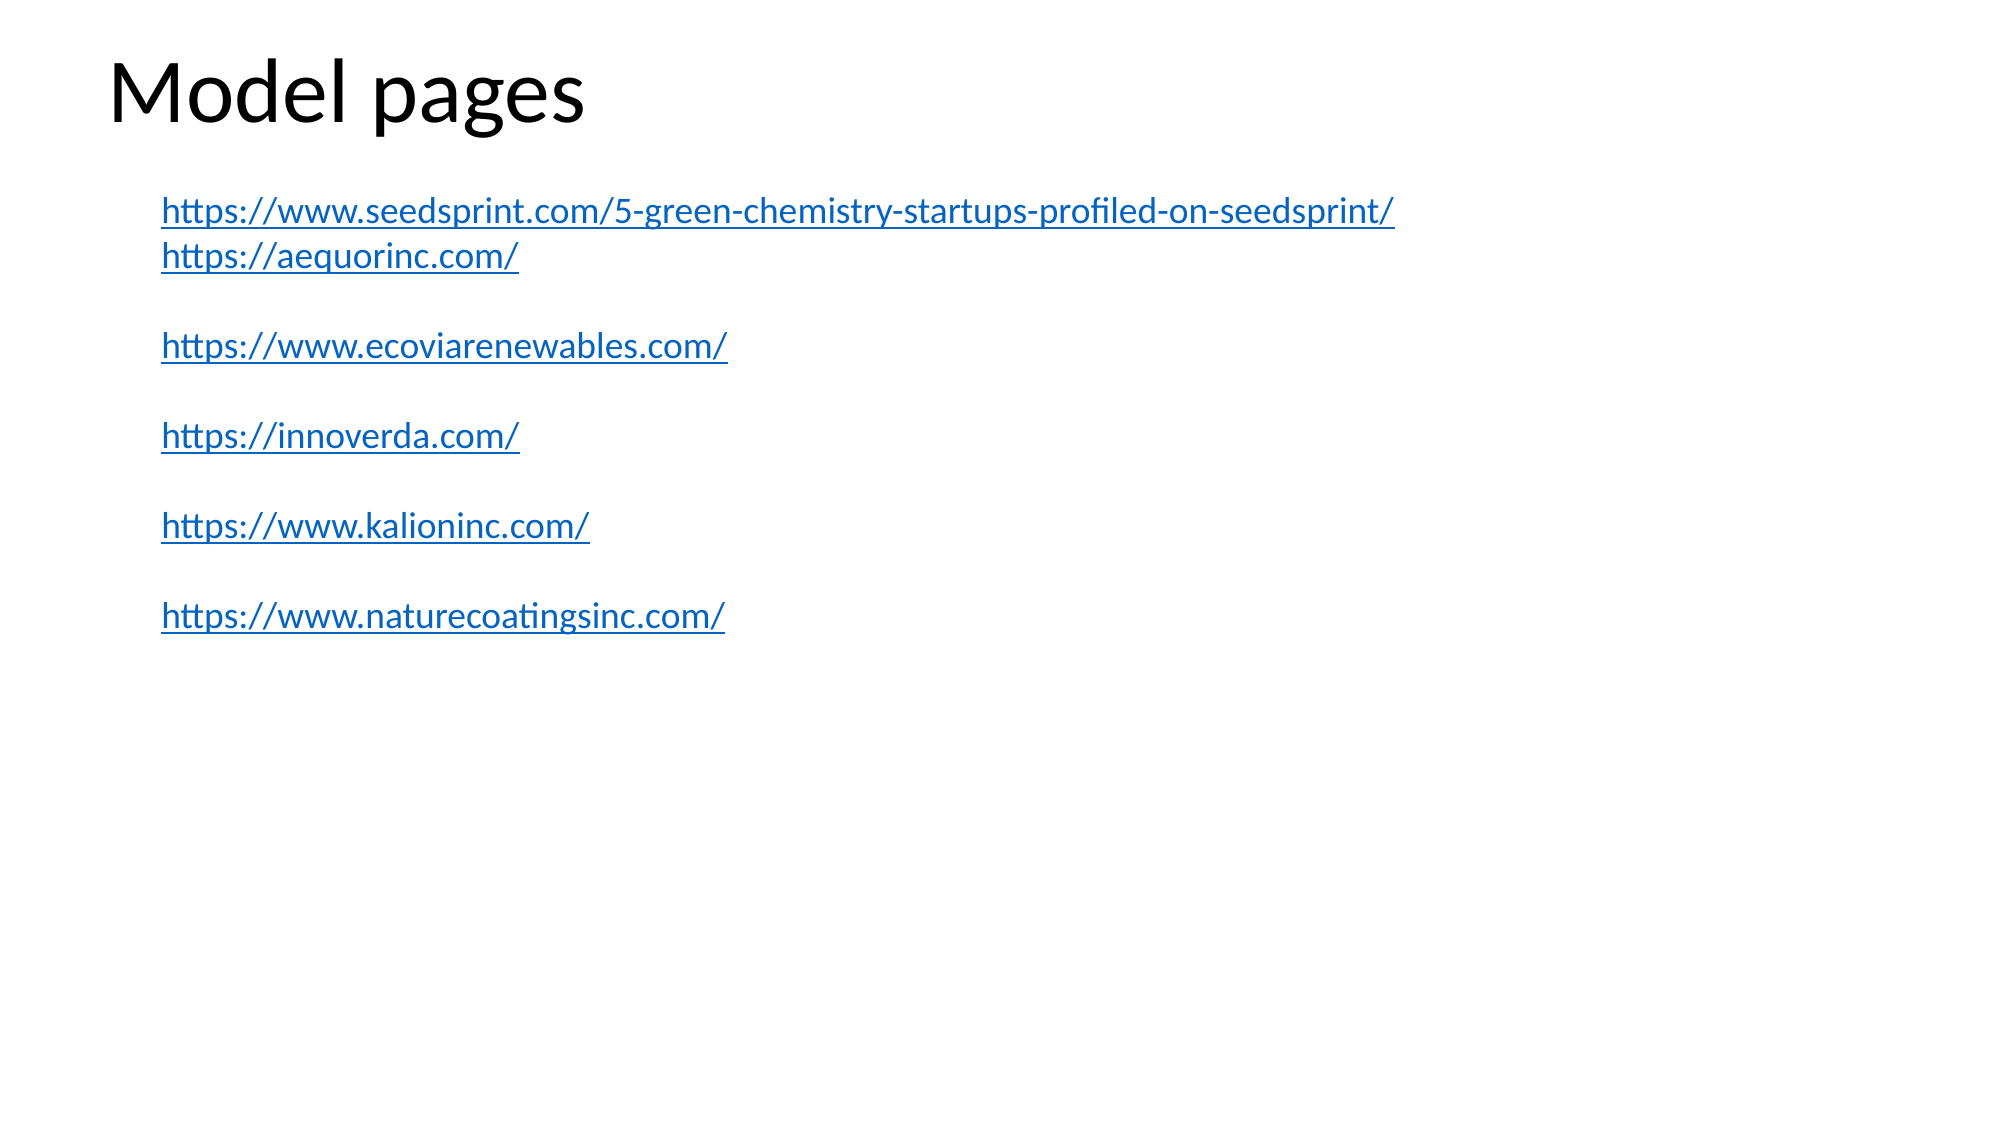

# Model pages
https://www.seedsprint.com/5-green-chemistry-startups-profiled-on-seedsprint/
https://aequorinc.com/

https://www.ecoviarenewables.com/

https://innoverda.com/

https://www.kalioninc.com/

https://www.naturecoatingsinc.com/